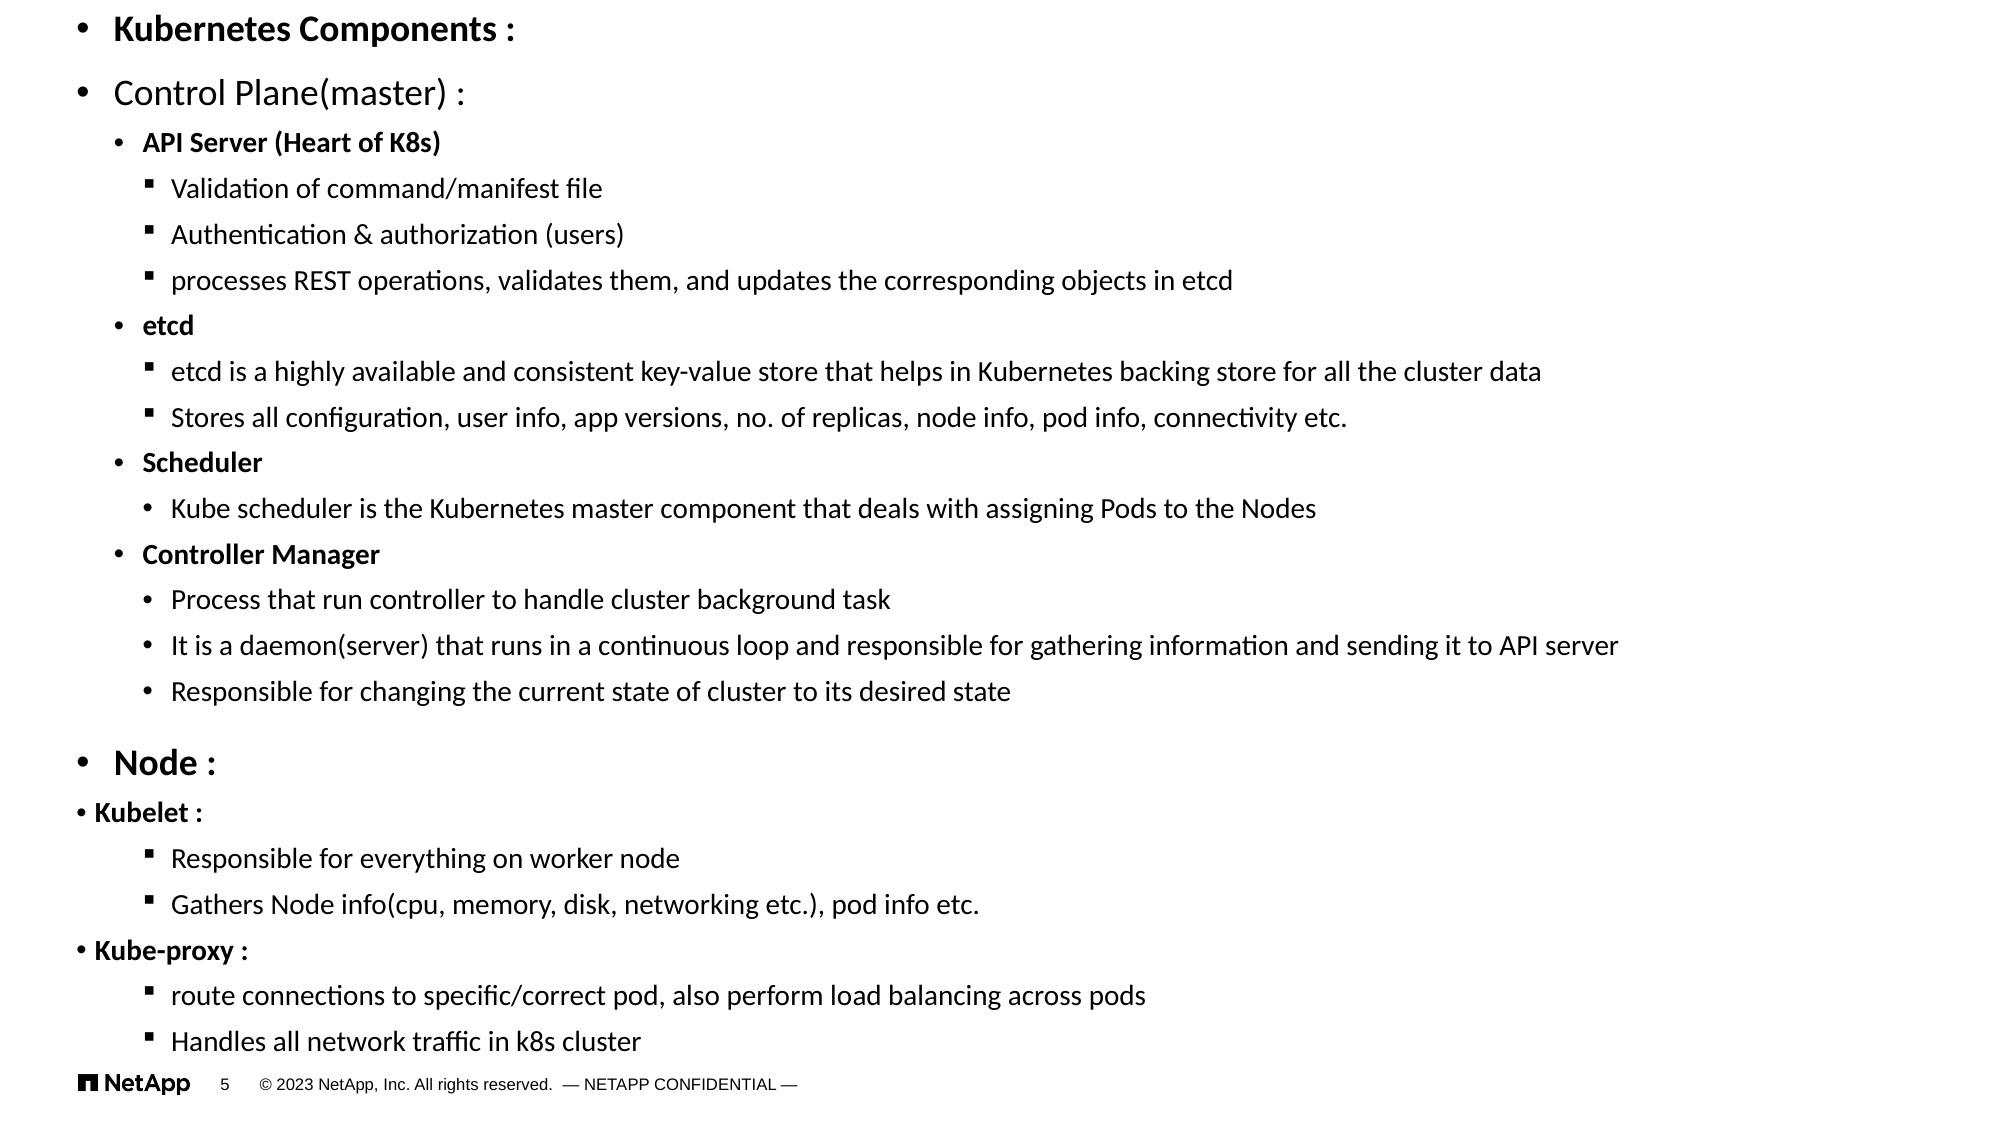

Kubernetes Components :
Control Plane(master) :
API Server (Heart of K8s)
Validation of command/manifest file
Authentication & authorization (users)
processes REST operations, validates them, and updates the corresponding objects in etcd
etcd
etcd is a highly available and consistent key-value store that helps in Kubernetes backing store for all the cluster data
Stores all configuration, user info, app versions, no. of replicas, node info, pod info, connectivity etc.
Scheduler
Kube scheduler is the Kubernetes master component that deals with assigning Pods to the Nodes
Controller Manager
Process that run controller to handle cluster background task
It is a daemon(server) that runs in a continuous loop and responsible for gathering information and sending it to API server
Responsible for changing the current state of cluster to its desired state
Node :
Kubelet :
Responsible for everything on worker node
Gathers Node info(cpu, memory, disk, networking etc.), pod info etc.
Kube-proxy :
route connections to specific/correct pod, also perform load balancing across pods
Handles all network traffic in k8s cluster

5
© 2023 NetApp, Inc. All rights reserved.  — NETAPP CONFIDENTIAL —